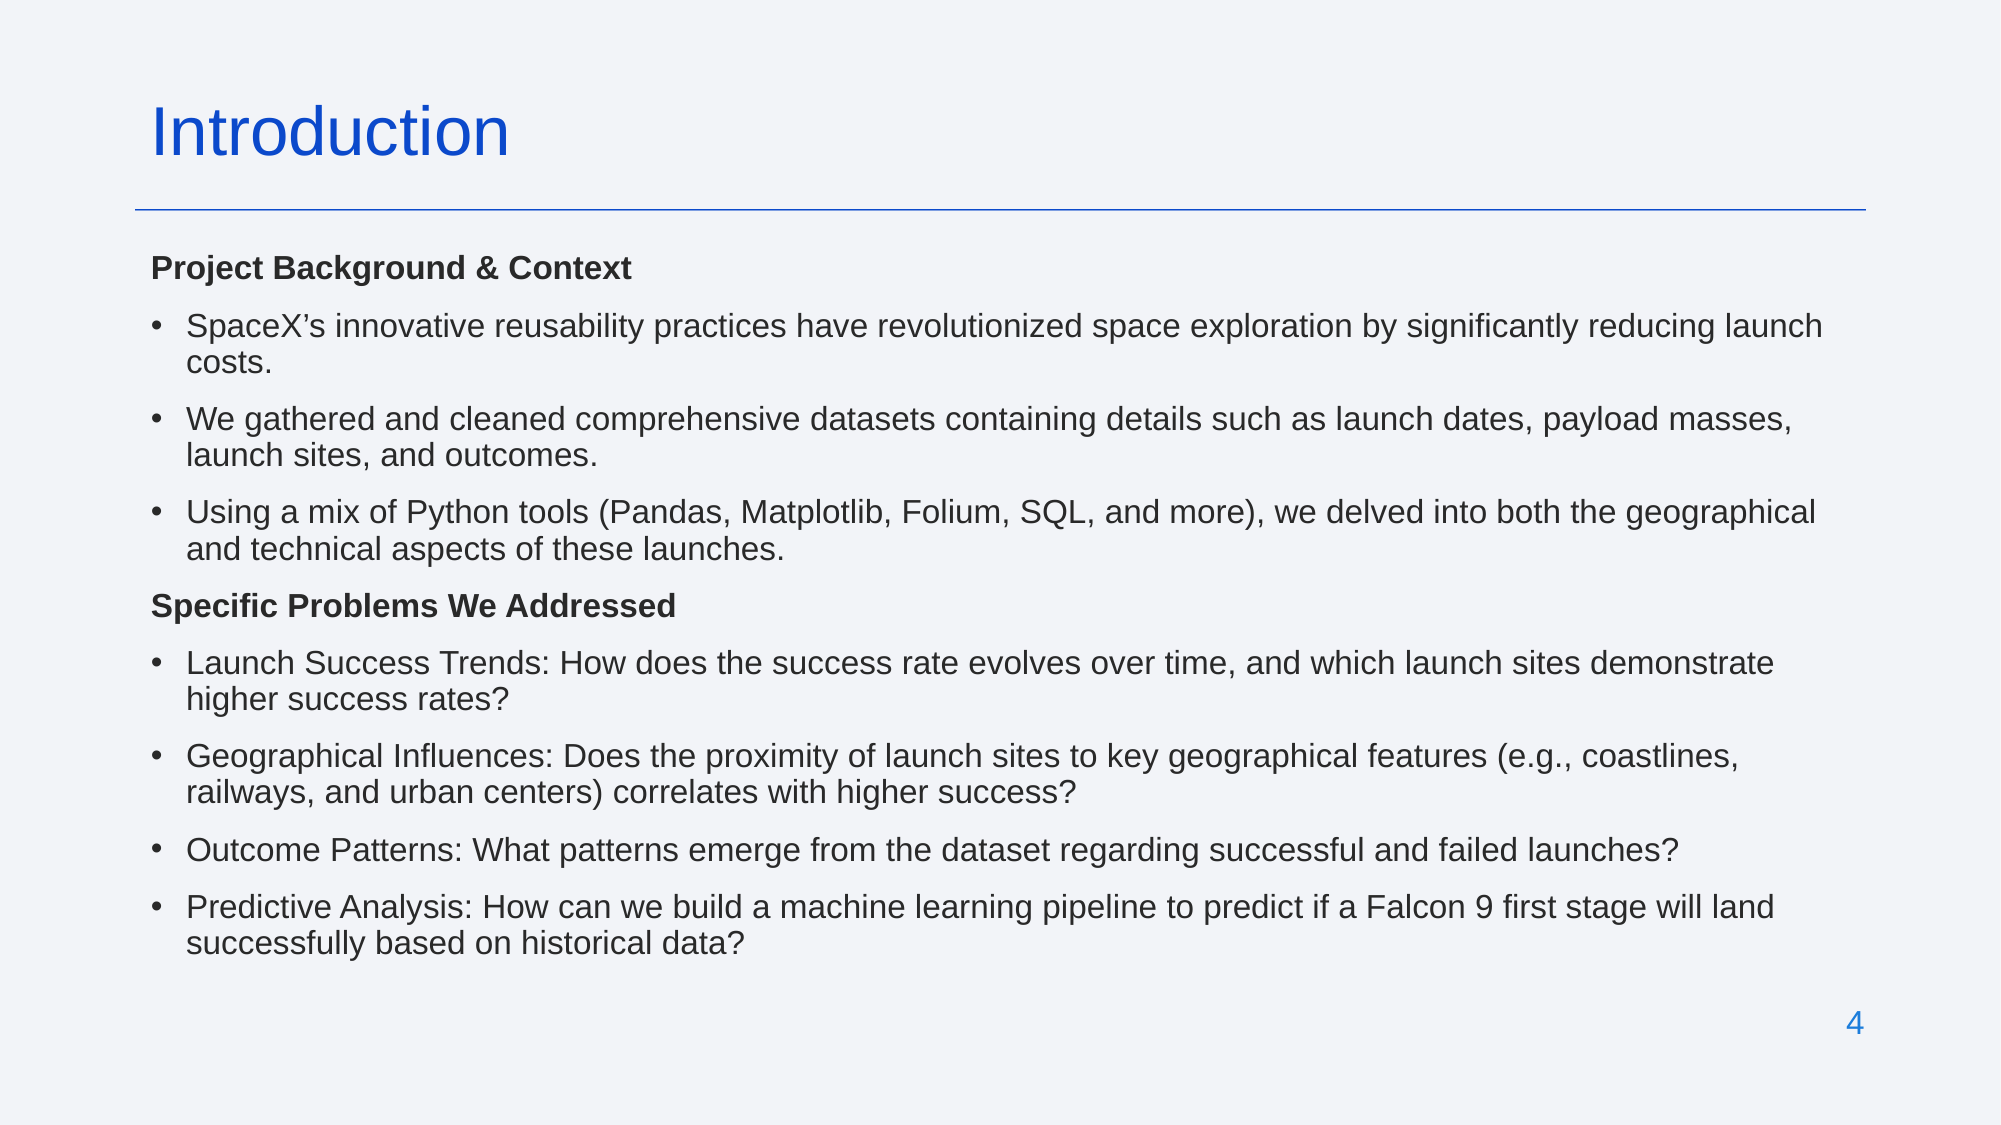

Introduction
Project Background & Context
SpaceX’s innovative reusability practices have revolutionized space exploration by significantly reducing launch costs.
We gathered and cleaned comprehensive datasets containing details such as launch dates, payload masses, launch sites, and outcomes.
Using a mix of Python tools (Pandas, Matplotlib, Folium, SQL, and more), we delved into both the geographical and technical aspects of these launches.
Specific Problems We Addressed
Launch Success Trends: How does the success rate evolves over time, and which launch sites demonstrate higher success rates?
Geographical Influences: Does the proximity of launch sites to key geographical features (e.g., coastlines, railways, and urban centers) correlates with higher success?
Outcome Patterns: What patterns emerge from the dataset regarding successful and failed launches?
Predictive Analysis: How can we build a machine learning pipeline to predict if a Falcon 9 first stage will land successfully based on historical data?
4